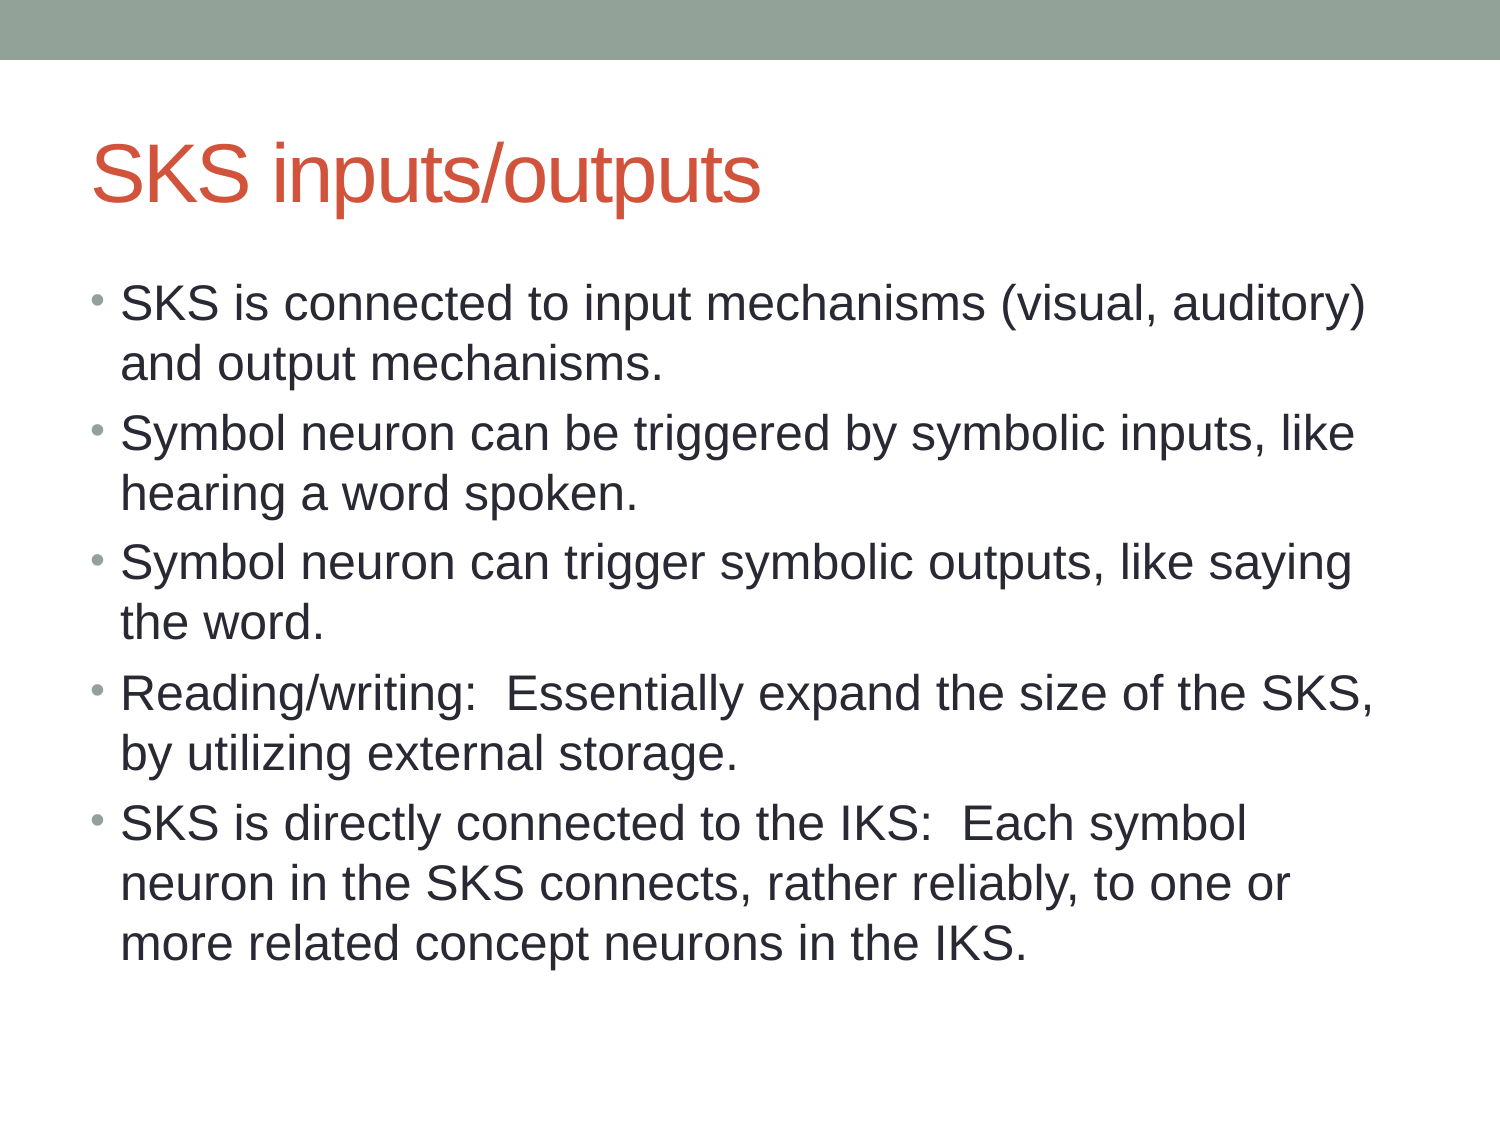

# SKS inputs/outputs
SKS is connected to input mechanisms (visual, auditory) and output mechanisms.
Symbol neuron can be triggered by symbolic inputs, like hearing a word spoken.
Symbol neuron can trigger symbolic outputs, like saying the word.
Reading/writing:  Essentially expand the size of the SKS, by utilizing external storage.
SKS is directly connected to the IKS:  Each symbol neuron in the SKS connects, rather reliably, to one or more related concept neurons in the IKS.